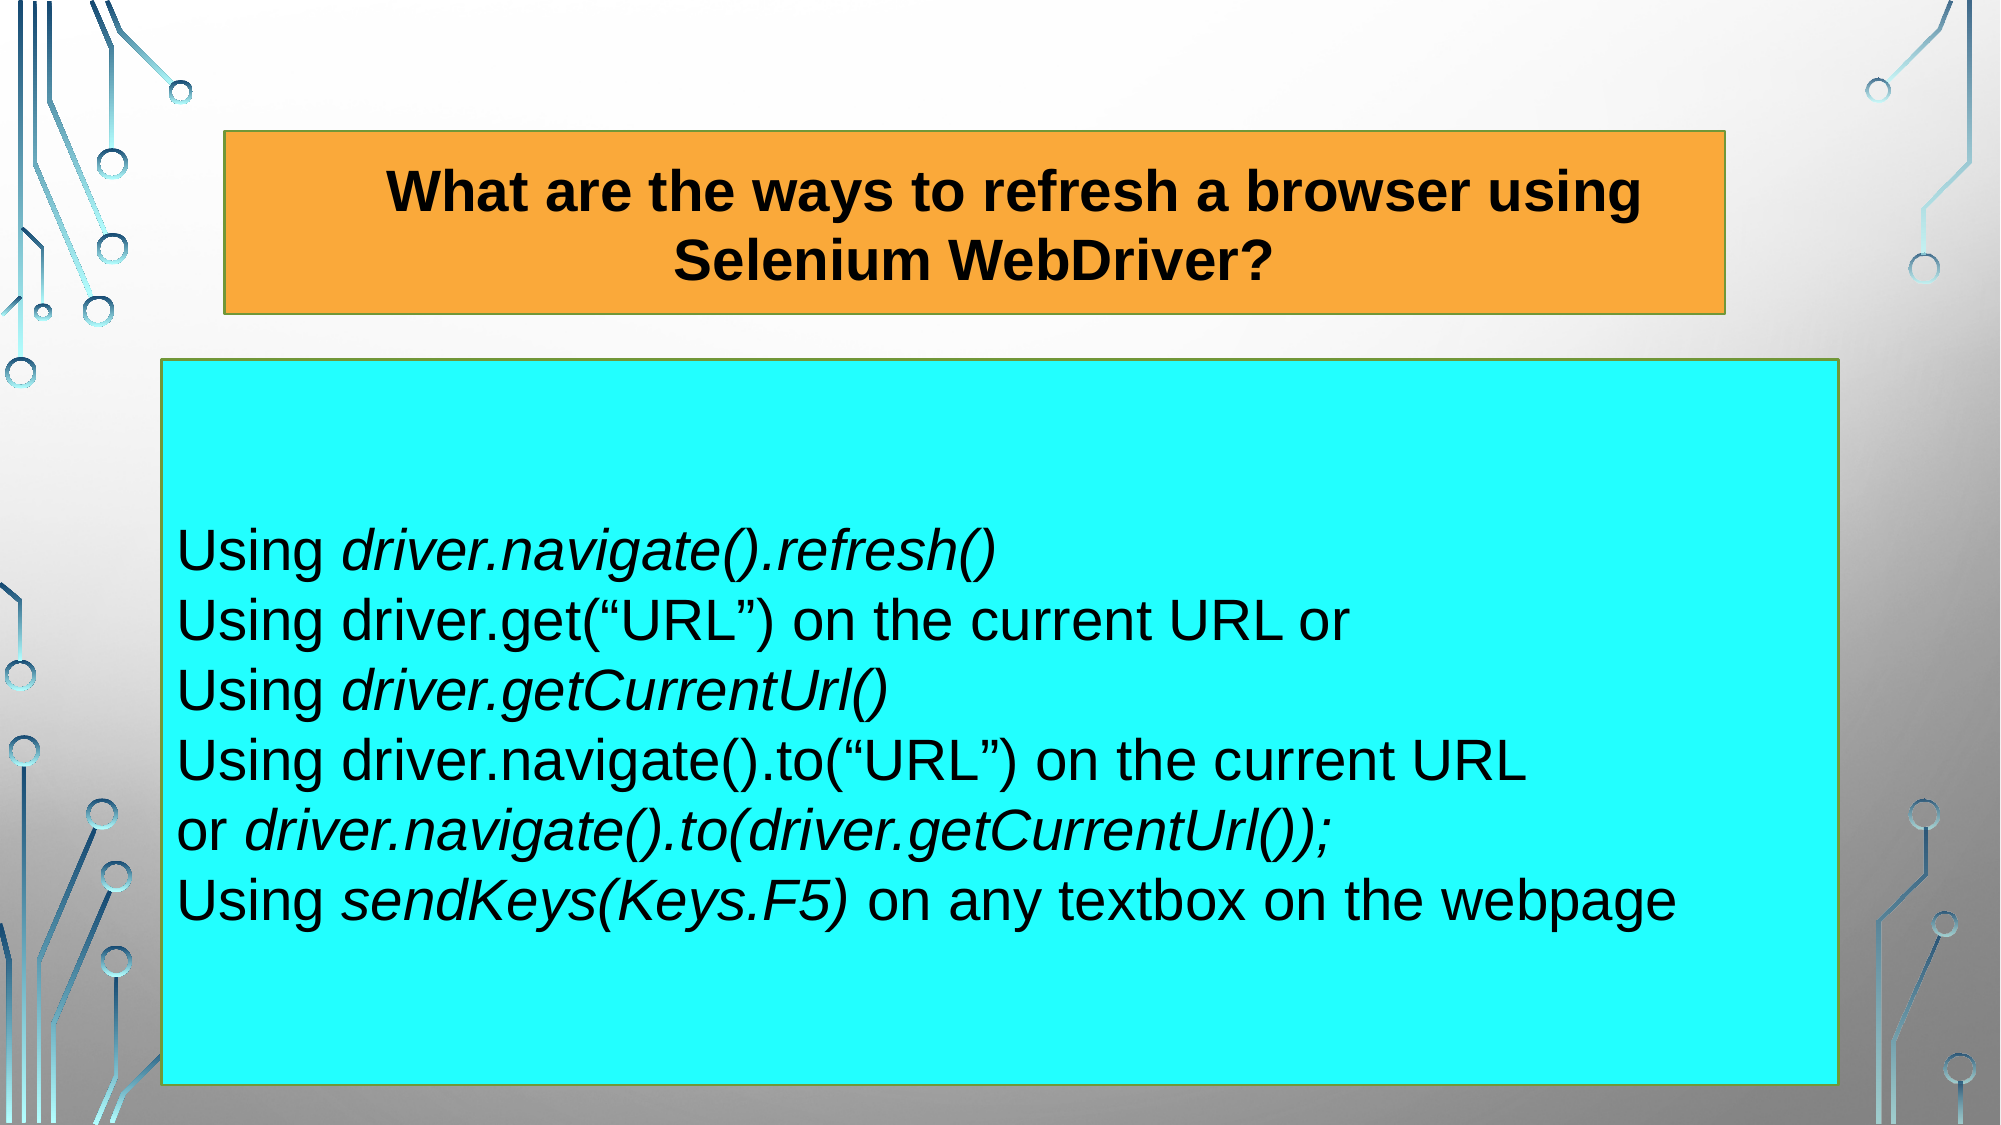

What are the ways to refresh a browser using Selenium WebDriver?

Using driver.navigate().refresh()
Using driver.get(“URL”) on the current URL or Using driver.getCurrentUrl()
Using driver.navigate().to(“URL”) on the current URL or driver.navigate().to(driver.getCurrentUrl());
Using sendKeys(Keys.F5) on any textbox on the webpage